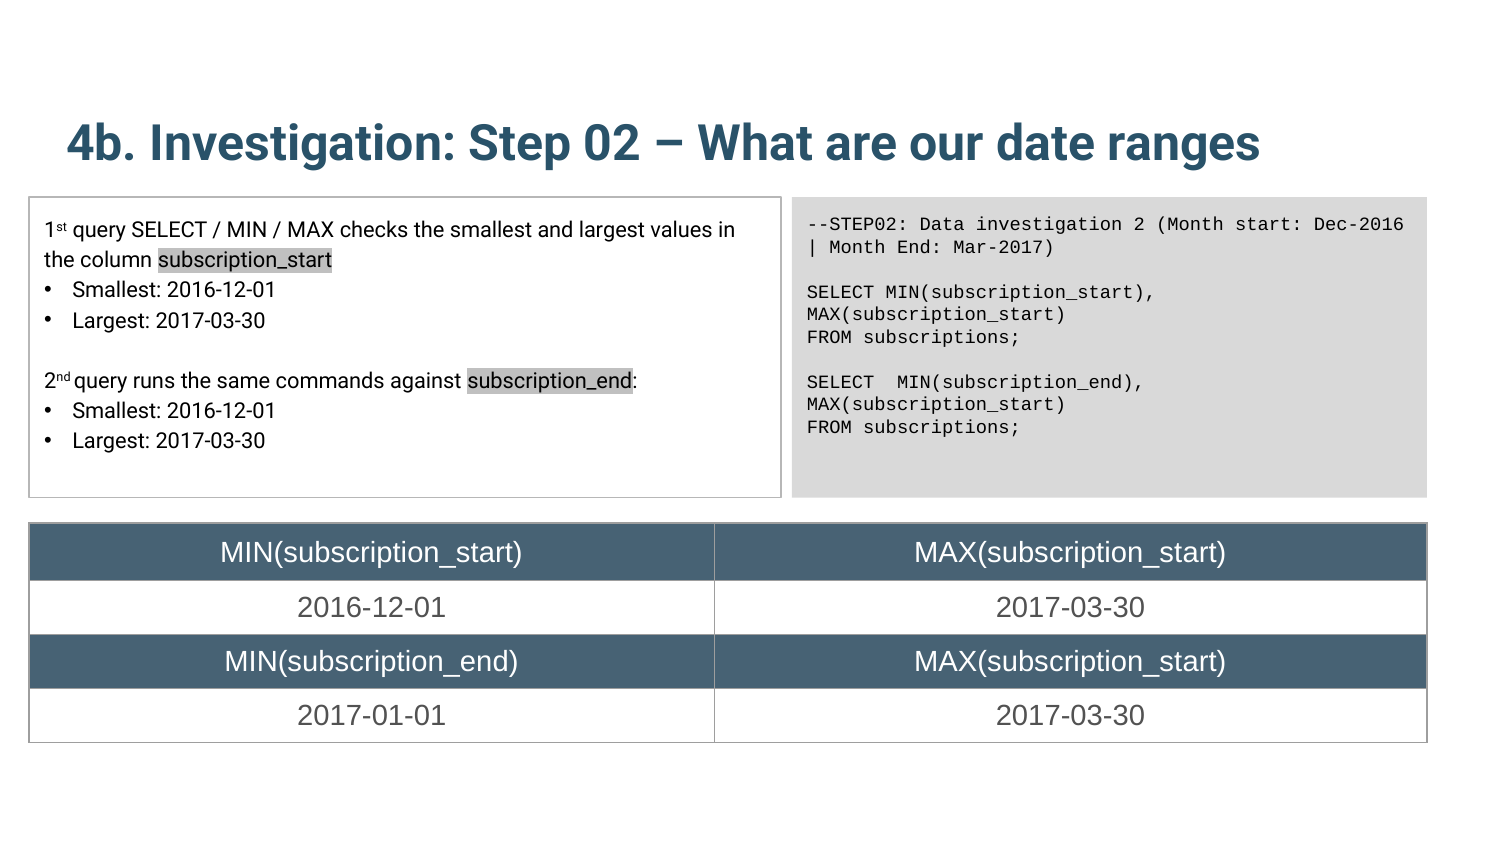

4b. Investigation: Step 02 – What are our date ranges
1st query SELECT / MIN / MAX checks the smallest and largest values in the column subscription_start
Smallest: 2016-12-01
Largest: 2017-03-30

2nd query runs the same commands against subscription_end:
Smallest: 2016-12-01
Largest: 2017-03-30

--STEP02: Data investigation 2 (Month start: Dec-2016 | Month End: Mar-2017)

SELECT MIN(subscription_start),  MAX(subscription_start)
FROM subscriptions;

SELECT  MIN(subscription_end), MAX(subscription_start)
FROM subscriptions;

| MIN(subscription\_start) | MAX(subscription\_start) |
| --- | --- |
| 2016-12-01 | 2017-03-30 |
| MIN(subscription\_end) | MAX(subscription\_start) |
| 2017-01-01 | 2017-03-30 |